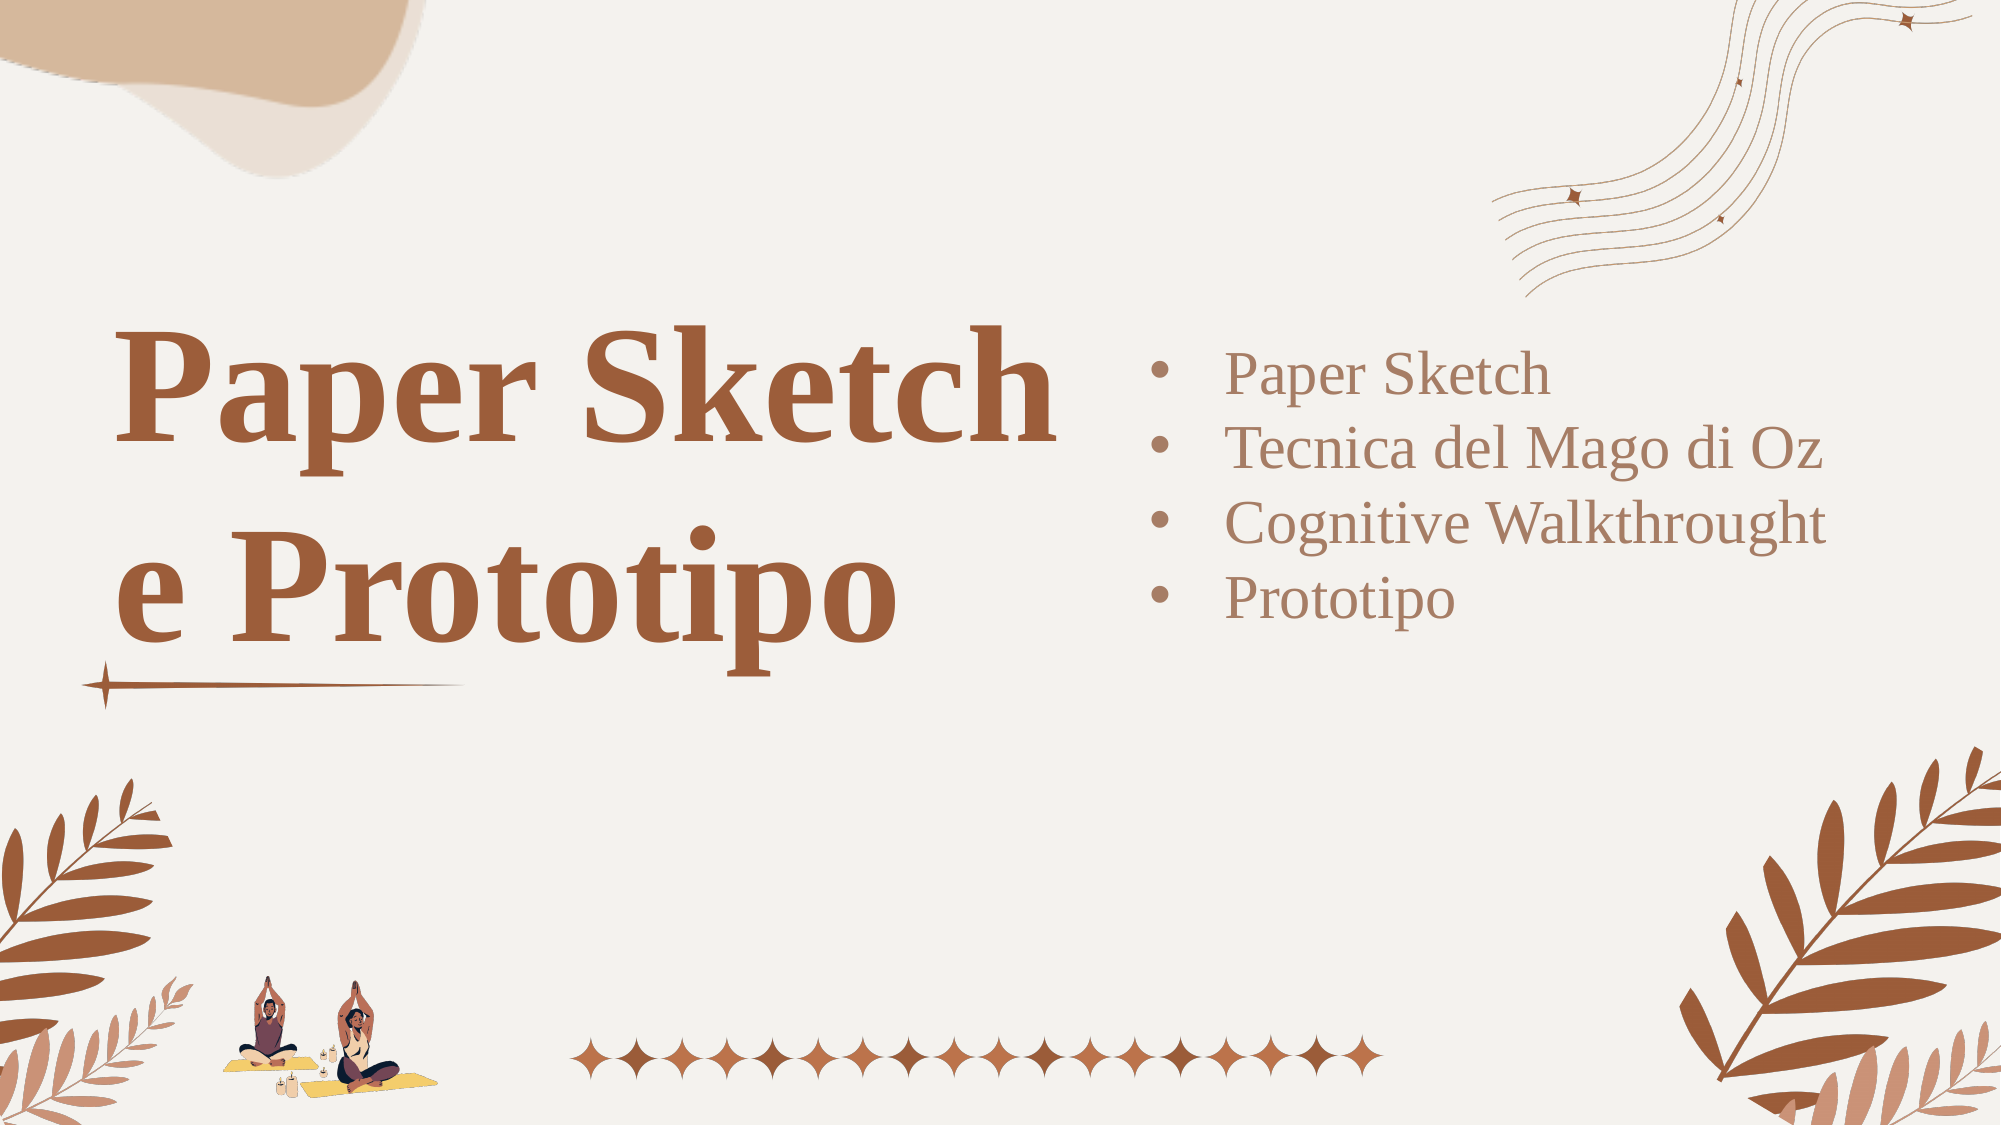

Paper Sketch e Prototipo
Paper Sketch
Tecnica del Mago di Oz
Cognitive Walkthrought
Prototipo